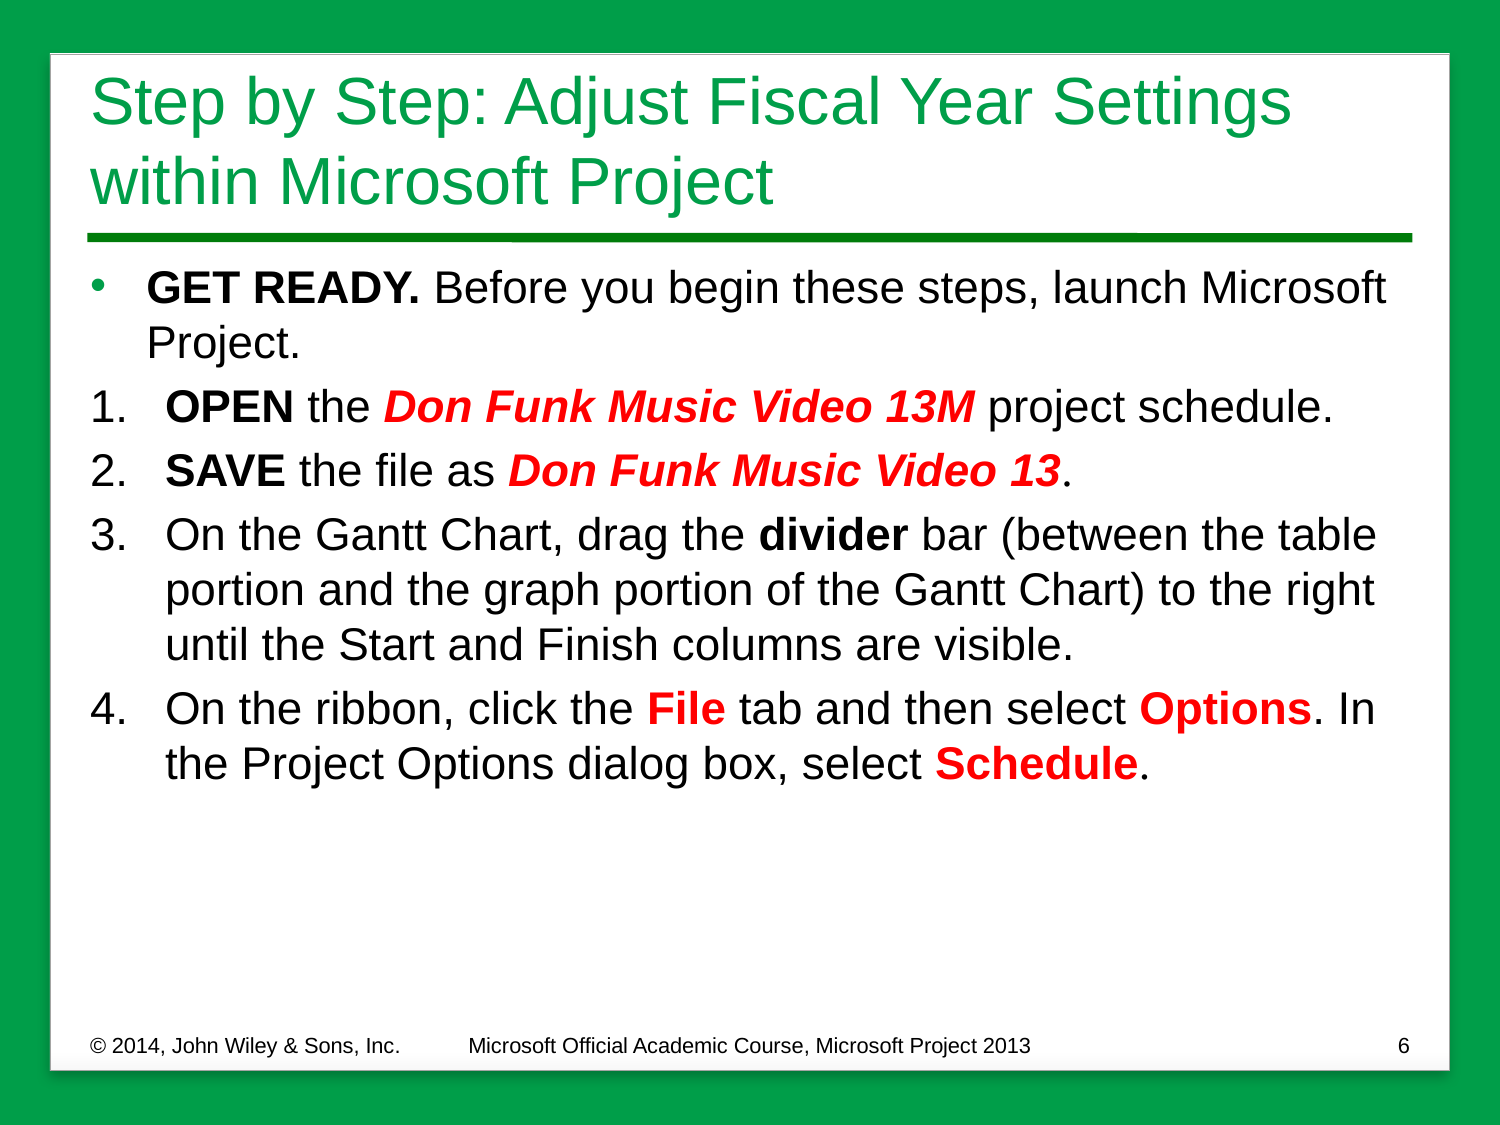

# Step by Step: Adjust Fiscal Year Settings within Microsoft Project
GET READY. Before you begin these steps, launch Microsoft Project.
1.	OPEN the Don Funk Music Video 13M project schedule.
2.	SAVE the file as Don Funk Music Video 13.
3.	On the Gantt Chart, drag the divider bar (between the table portion and the graph portion of the Gantt Chart) to the right until the Start and Finish columns are visible.
4.	On the ribbon, click the File tab and then select Options. In the Project Options dialog box, select Schedule.
© 2014, John Wiley & Sons, Inc.
Microsoft Official Academic Course, Microsoft Project 2013
6